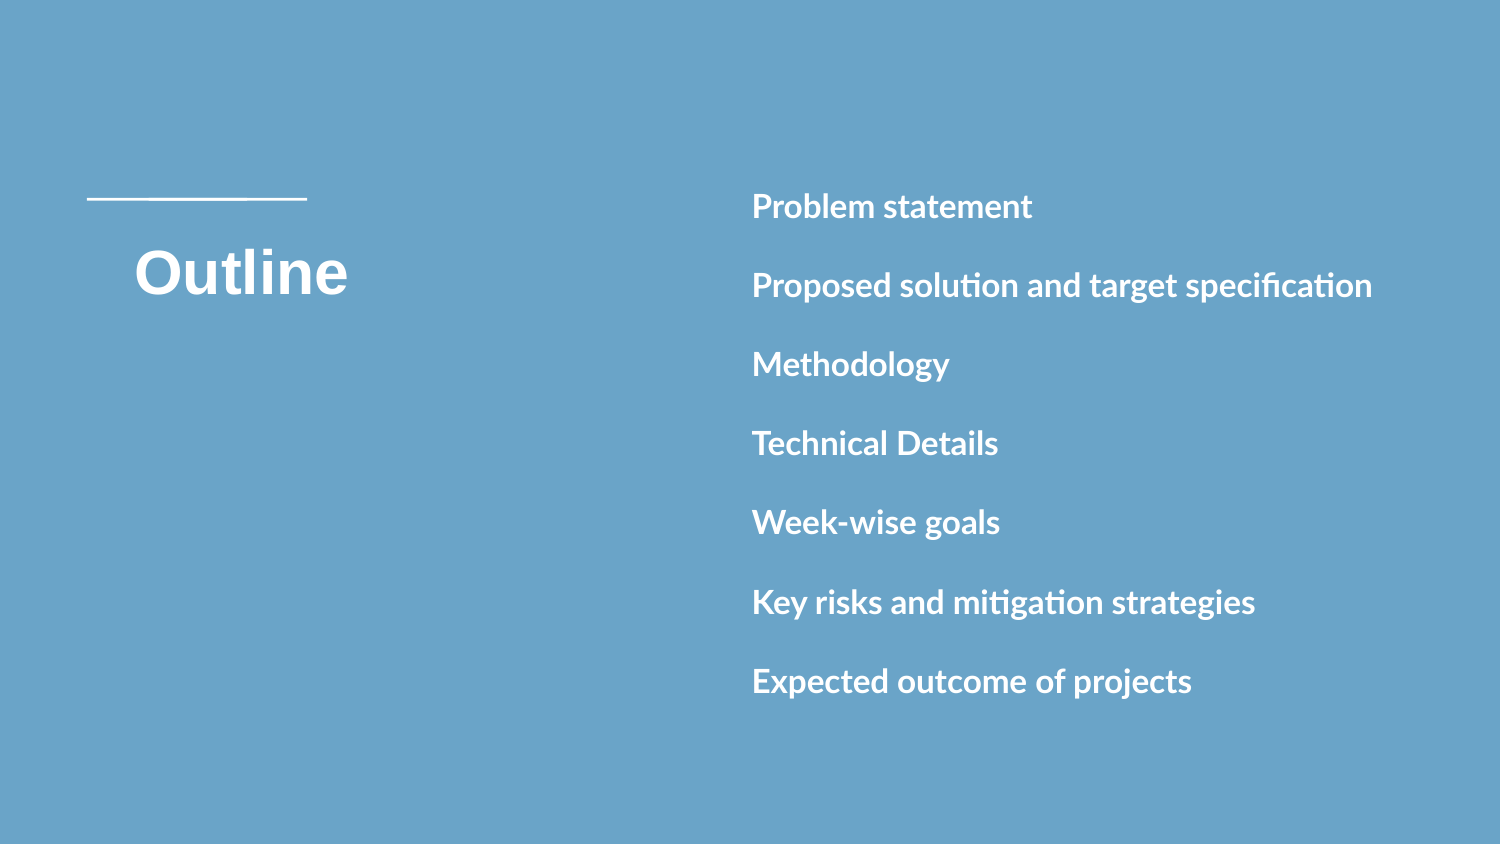

Problem statement
Proposed solution and target specification
Methodology
Technical Details
Week-wise goals
Key risks and mitigation strategies
Expected outcome of projects

# Outline